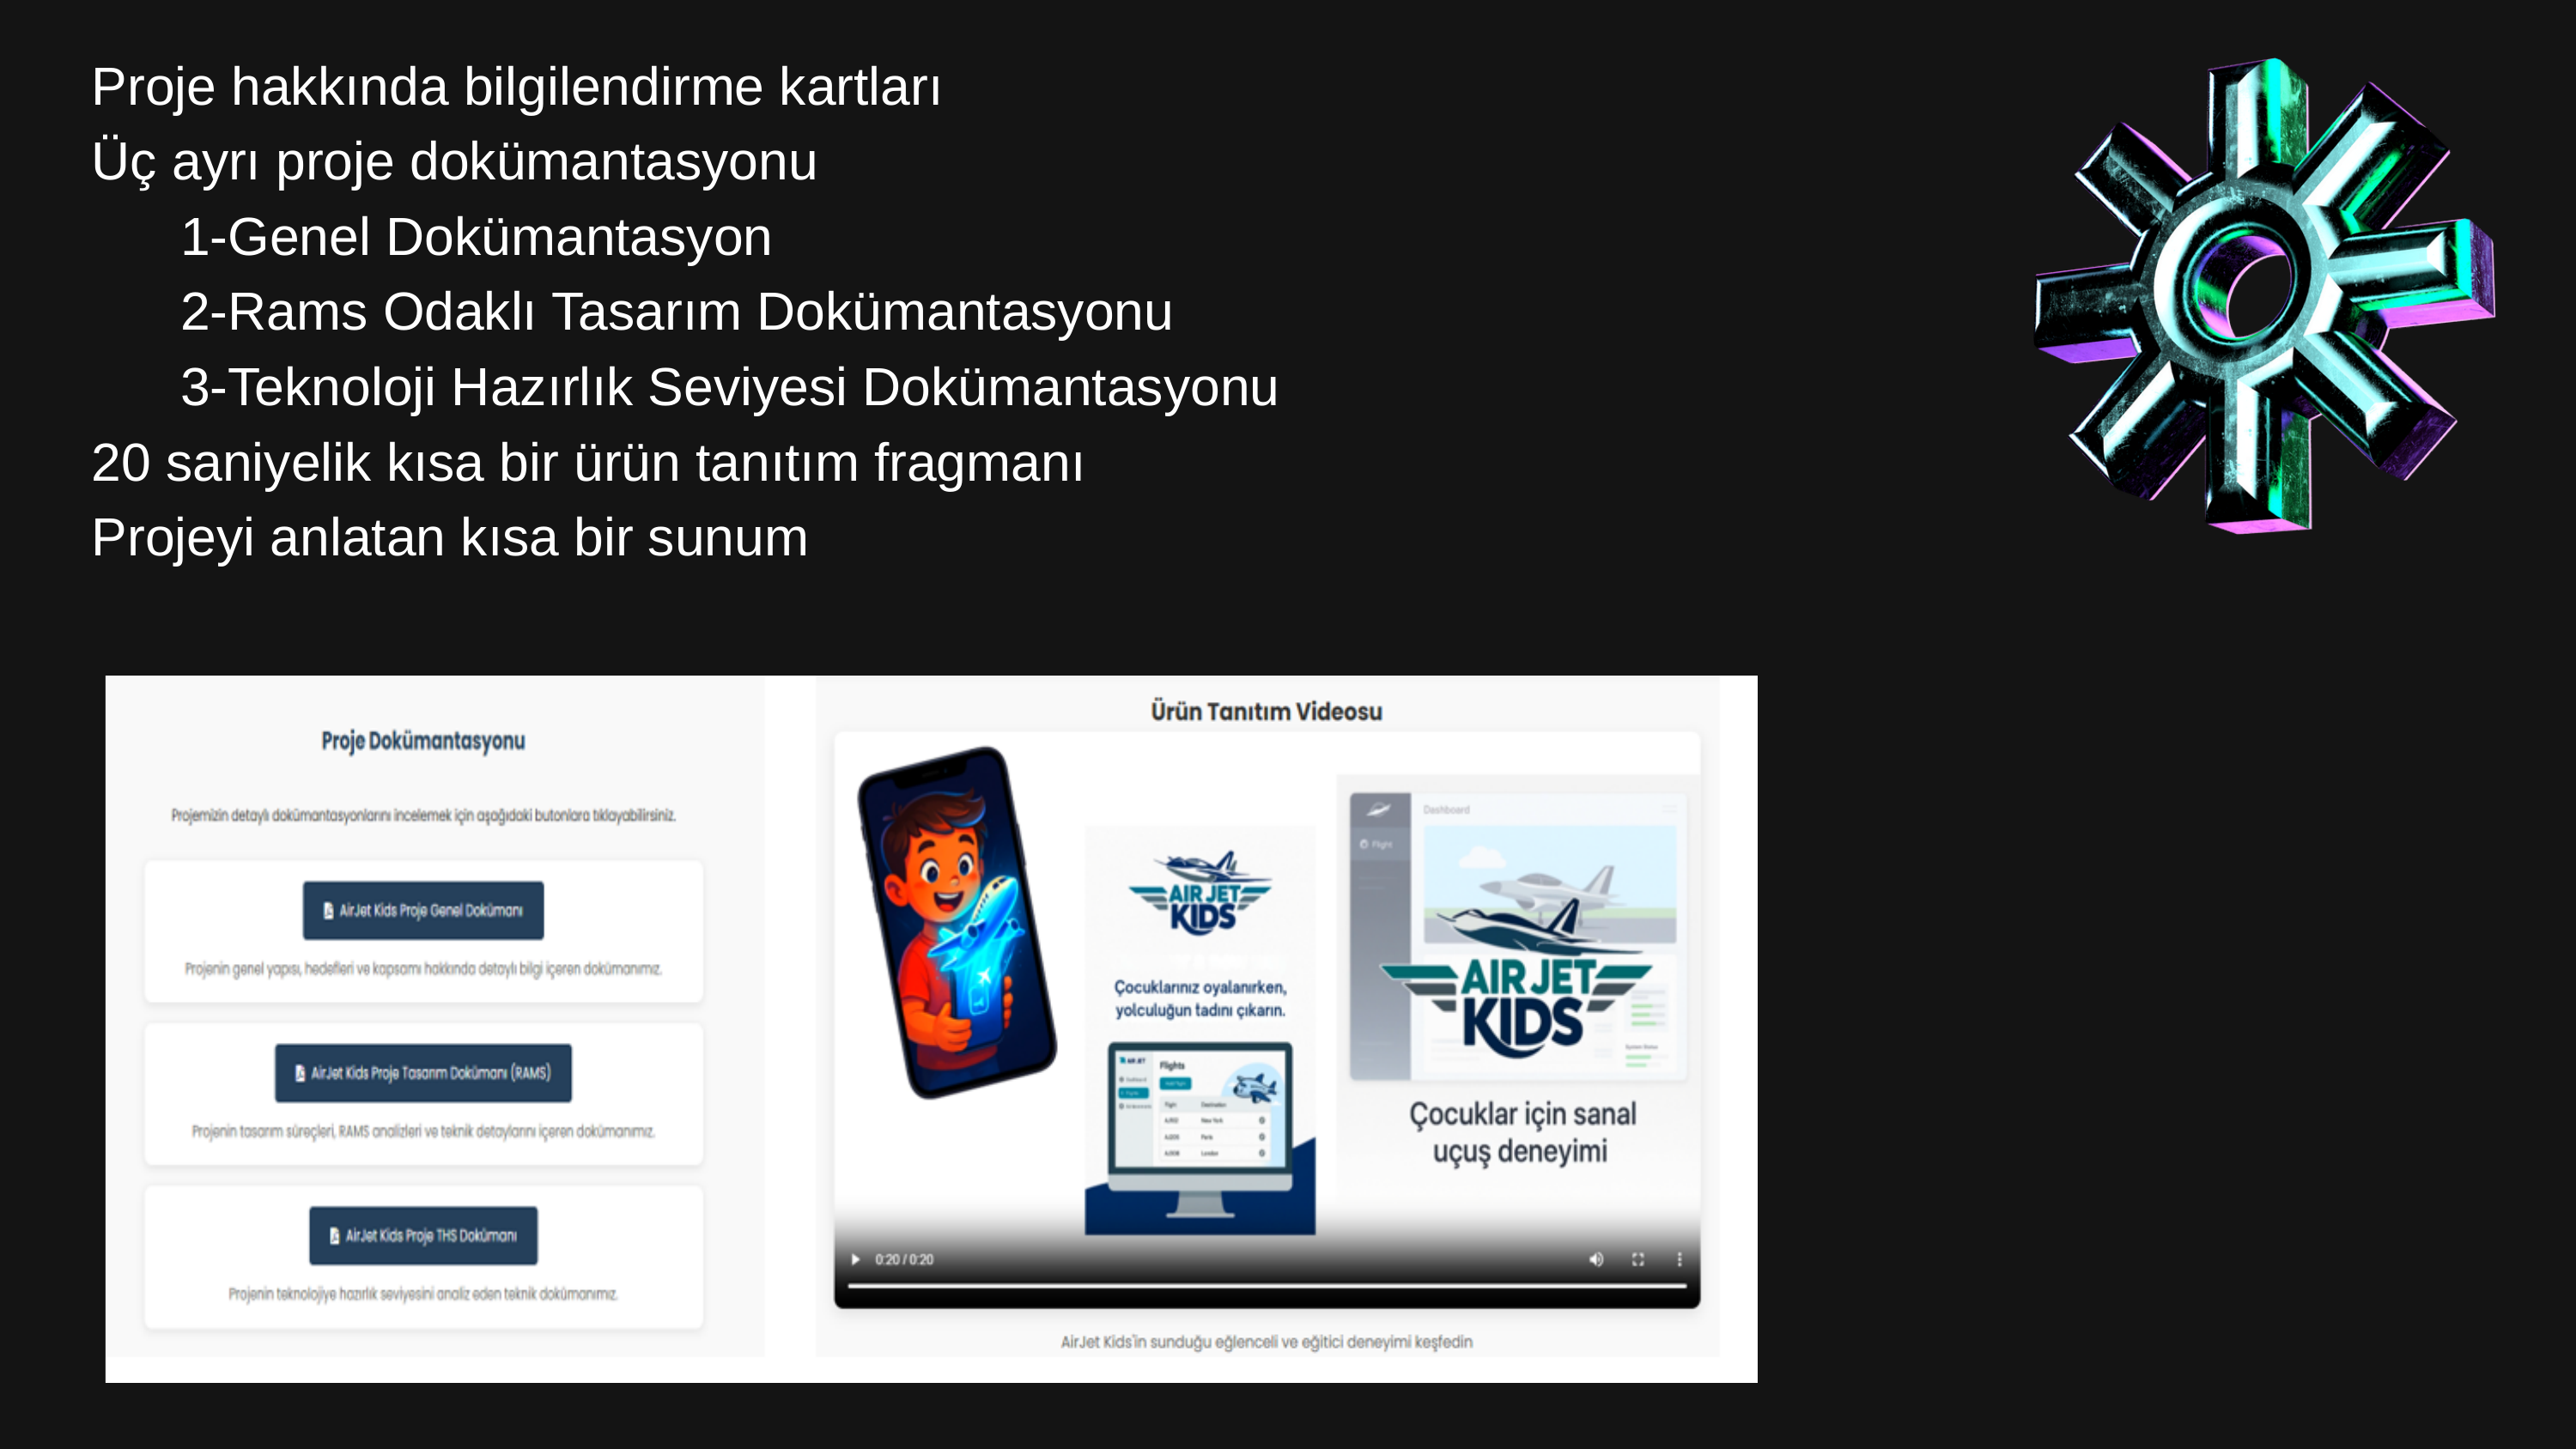

Proje hakkında bilgilendirme kartları
Üç ayrı proje dokümantasyonu
      1-Genel Dokümantasyon
      2-Rams Odaklı Tasarım Dokümantasyonu
      3-Teknoloji Hazırlık Seviyesi Dokümantasyonu
20 saniyelik kısa bir ürün tanıtım fragmanı
Projeyi anlatan kısa bir sunum